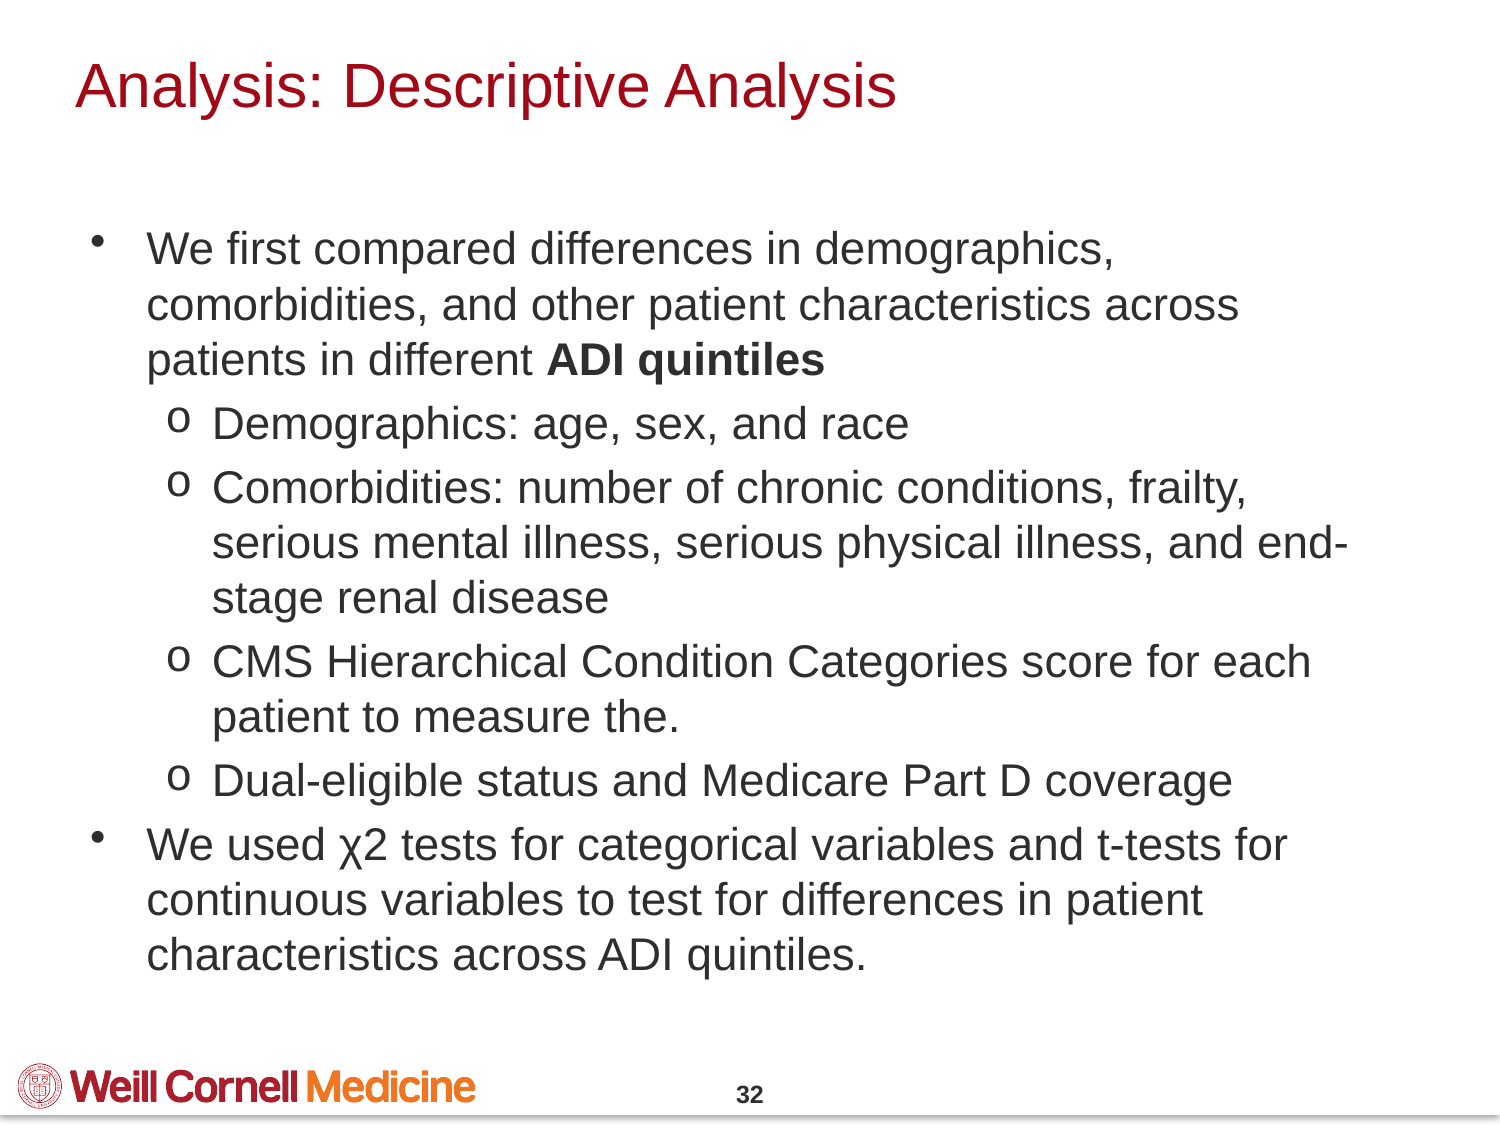

# Analysis: Descriptive Analysis
We first compared differences in demographics, comorbidities, and other patient characteristics across patients in different ADI quintiles
Demographics: age, sex, and race
Comorbidities: number of chronic conditions, frailty, serious mental illness, serious physical illness, and end-stage renal disease
CMS Hierarchical Condition Categories score for each patient to measure the.
Dual-eligible status and Medicare Part D coverage
We used χ2 tests for categorical variables and t-tests for continuous variables to test for differences in patient characteristics across ADI quintiles.